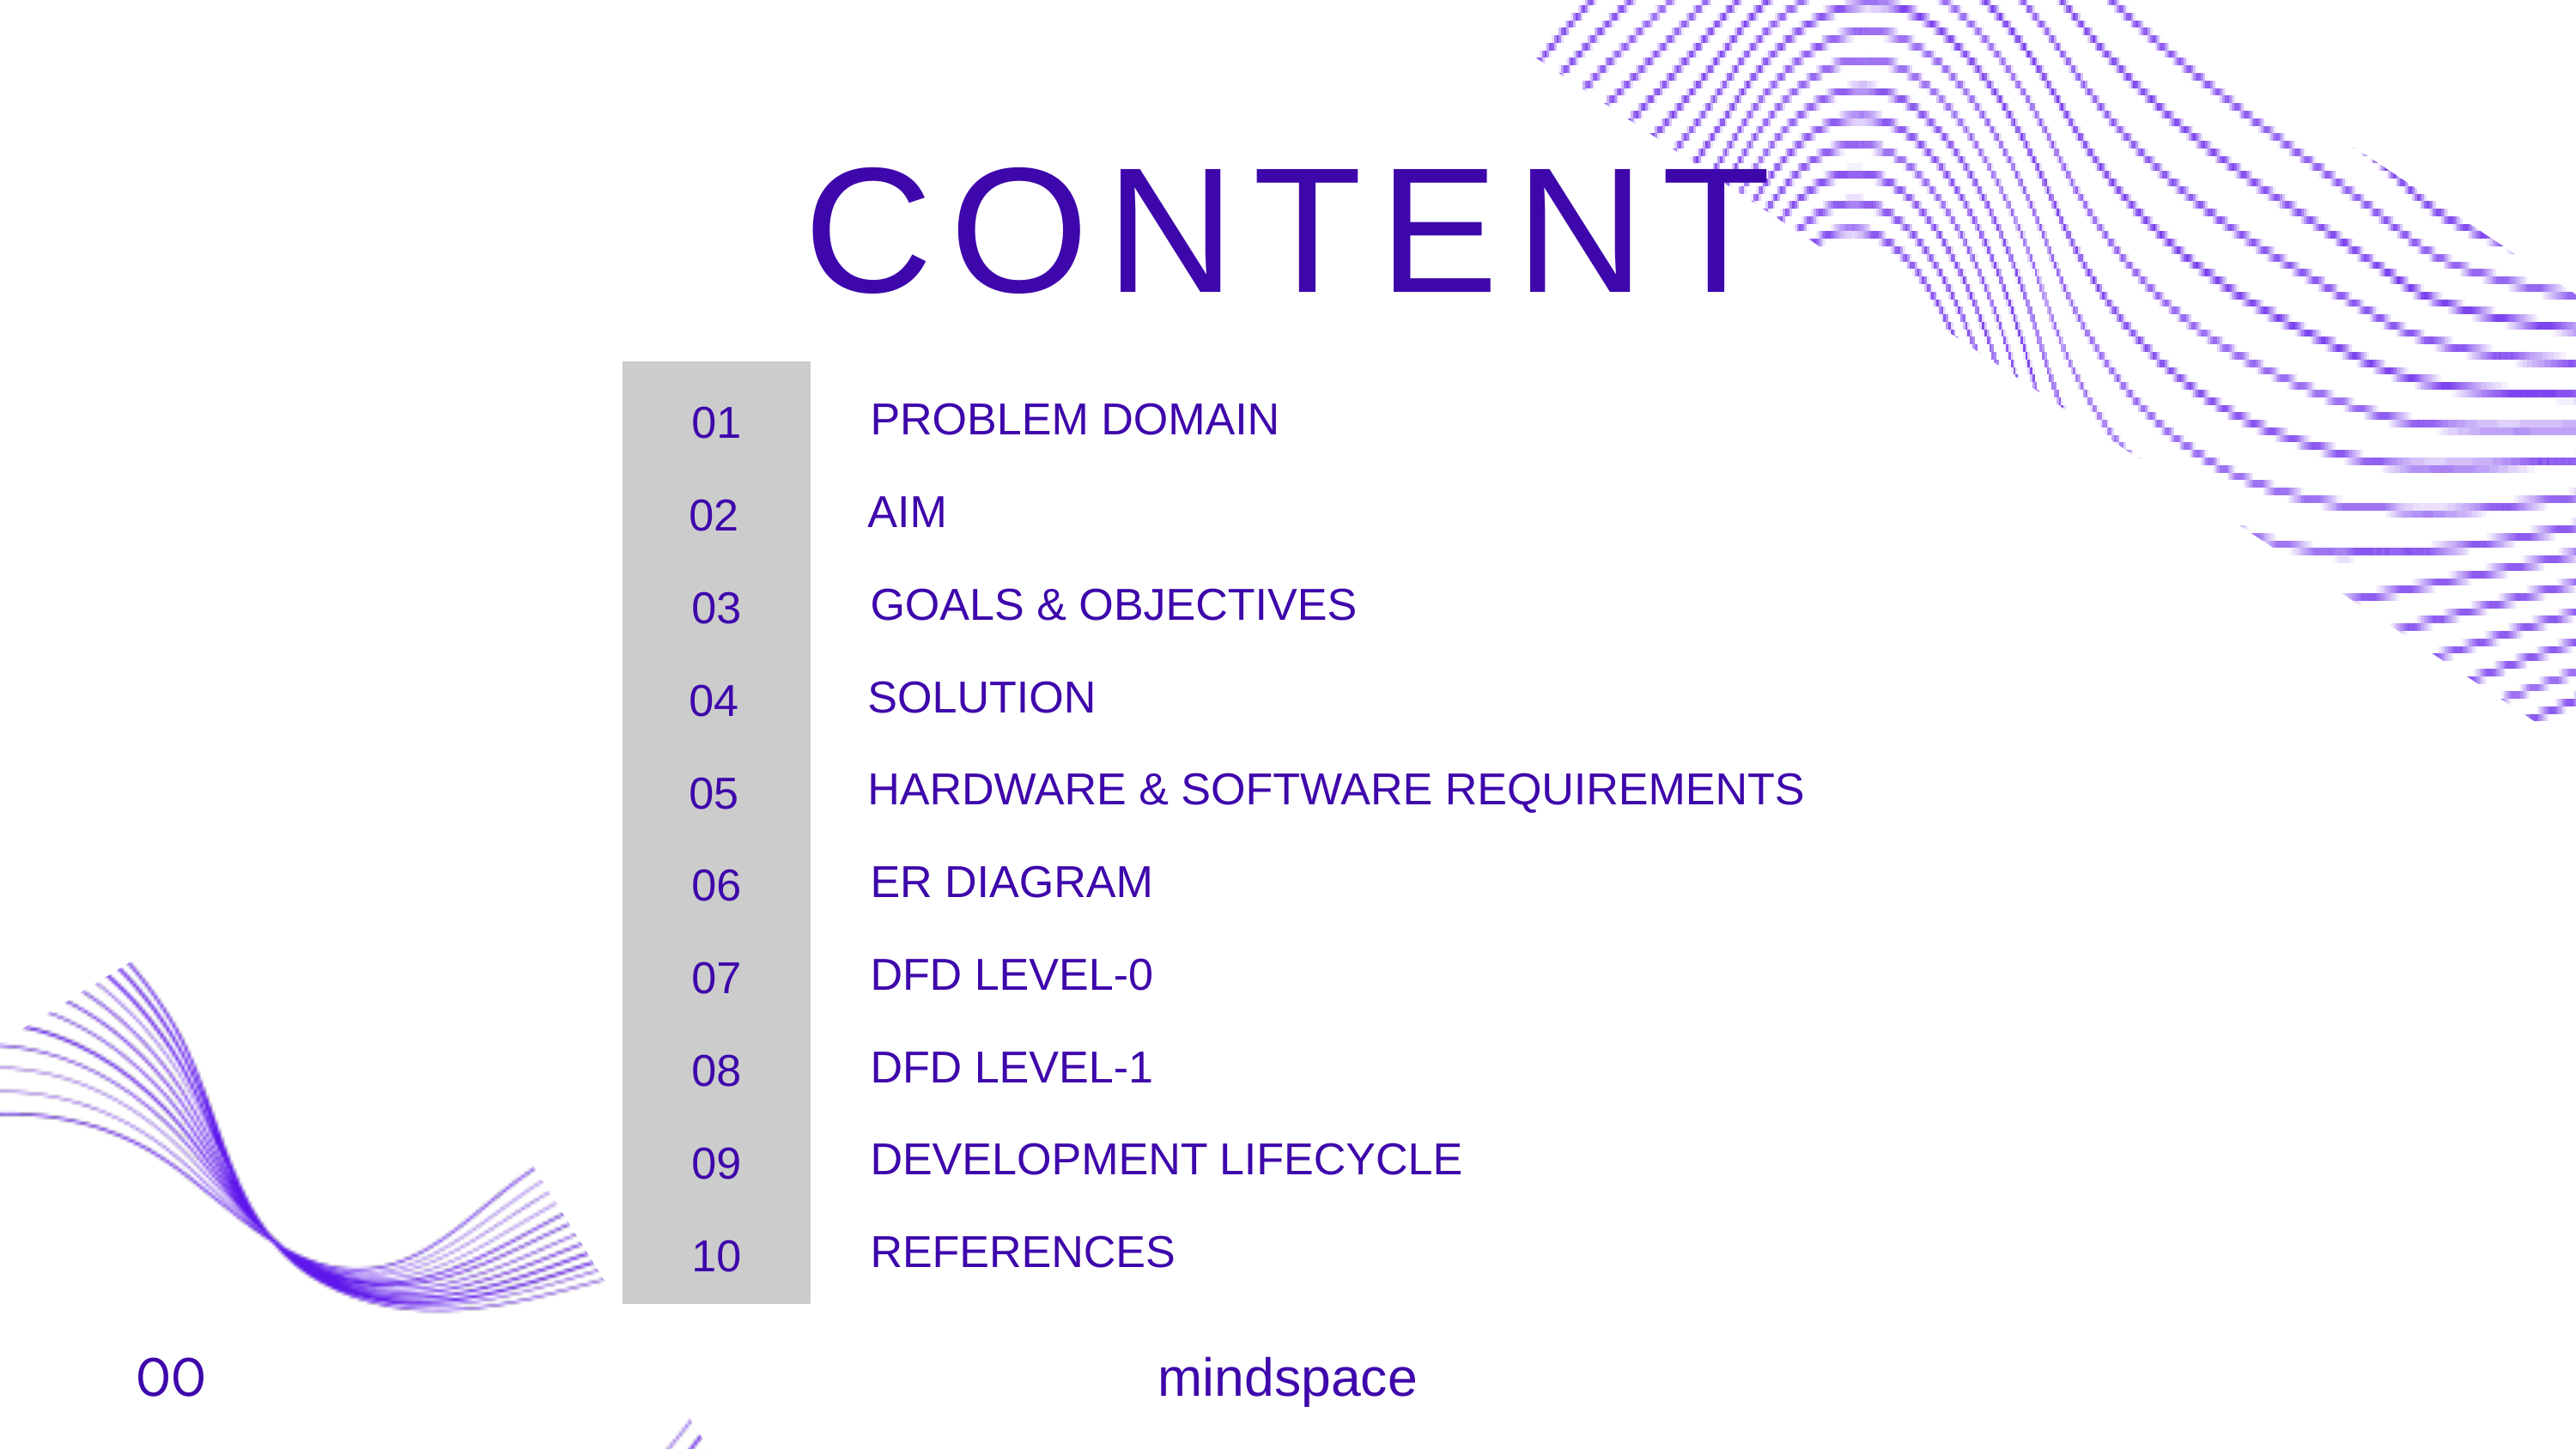

CONTENT

PROBLEM DOMAIN
01
AIM
02
GOALS & OBJECTIVES
03
SOLUTION
04
HARDWARE & SOFTWARE REQUIREMENTS
05
ER DIAGRAM
06
DFD LEVEL-0
07

DFD LEVEL-1
08
DEVELOPMENT LIFECYCLE
09
REFERENCES
10
00
mindspace